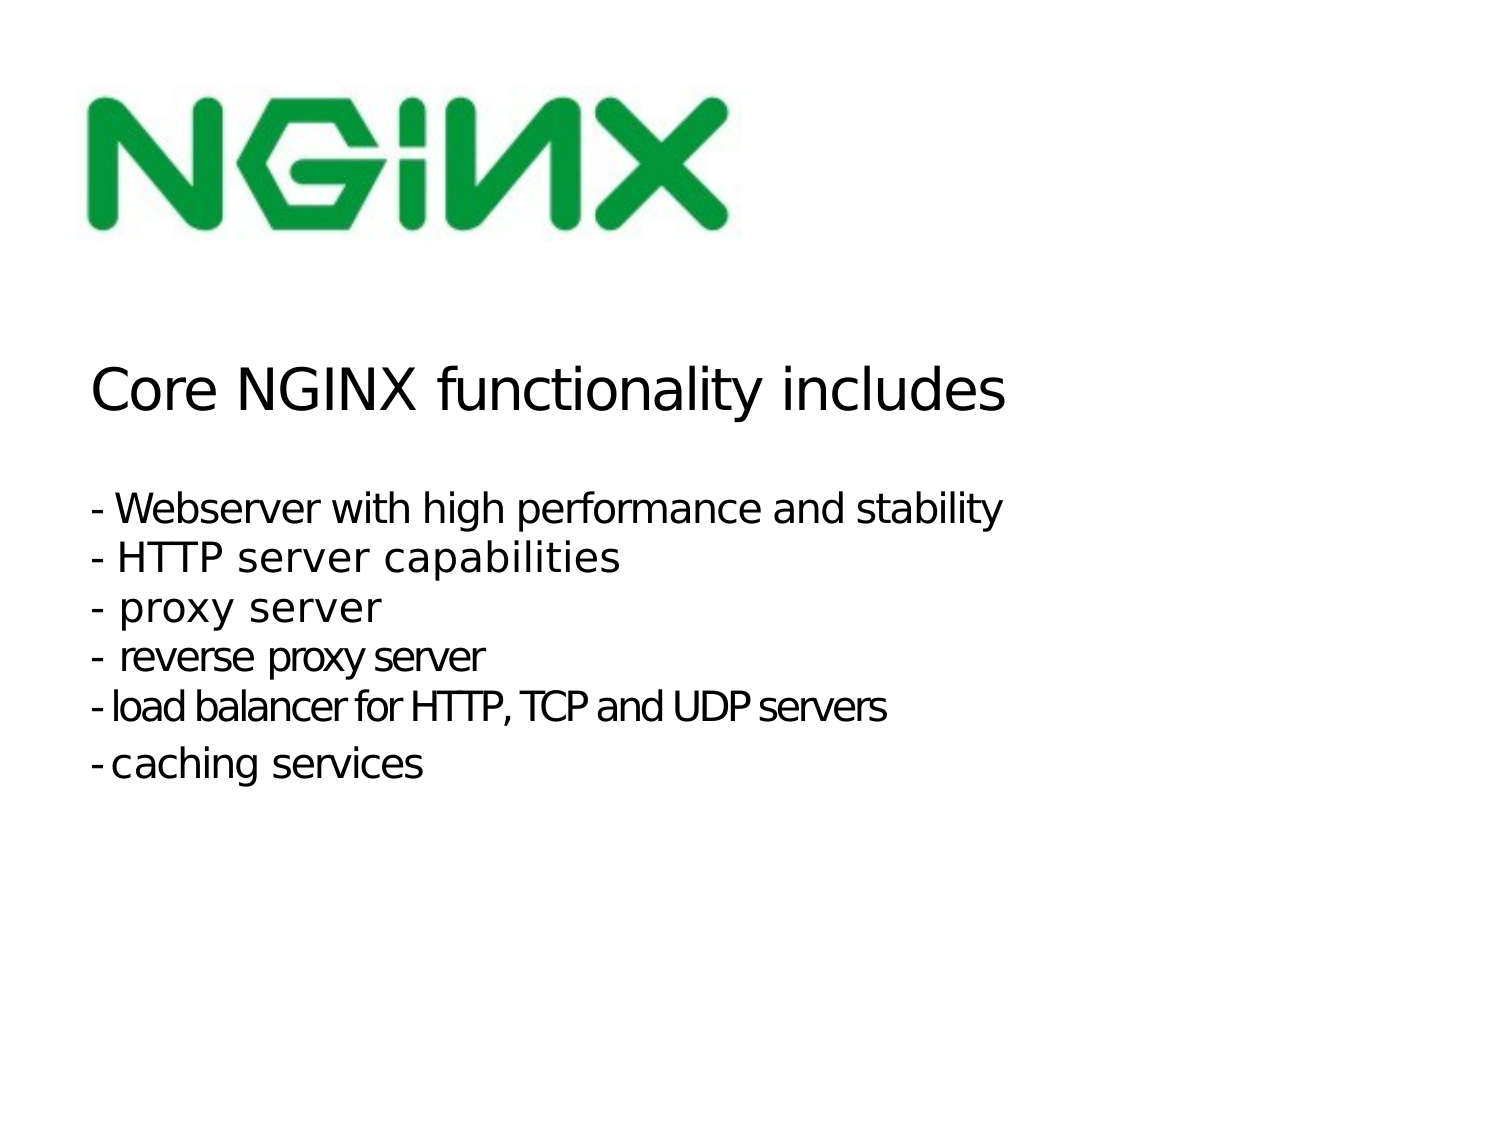

# Core NGINX functionality includes - Webserver with high performance and stability - HTTP server capabilities - proxy server - reverse proxy server - load balancer for HTTP, TCP and UDP servers - caching services